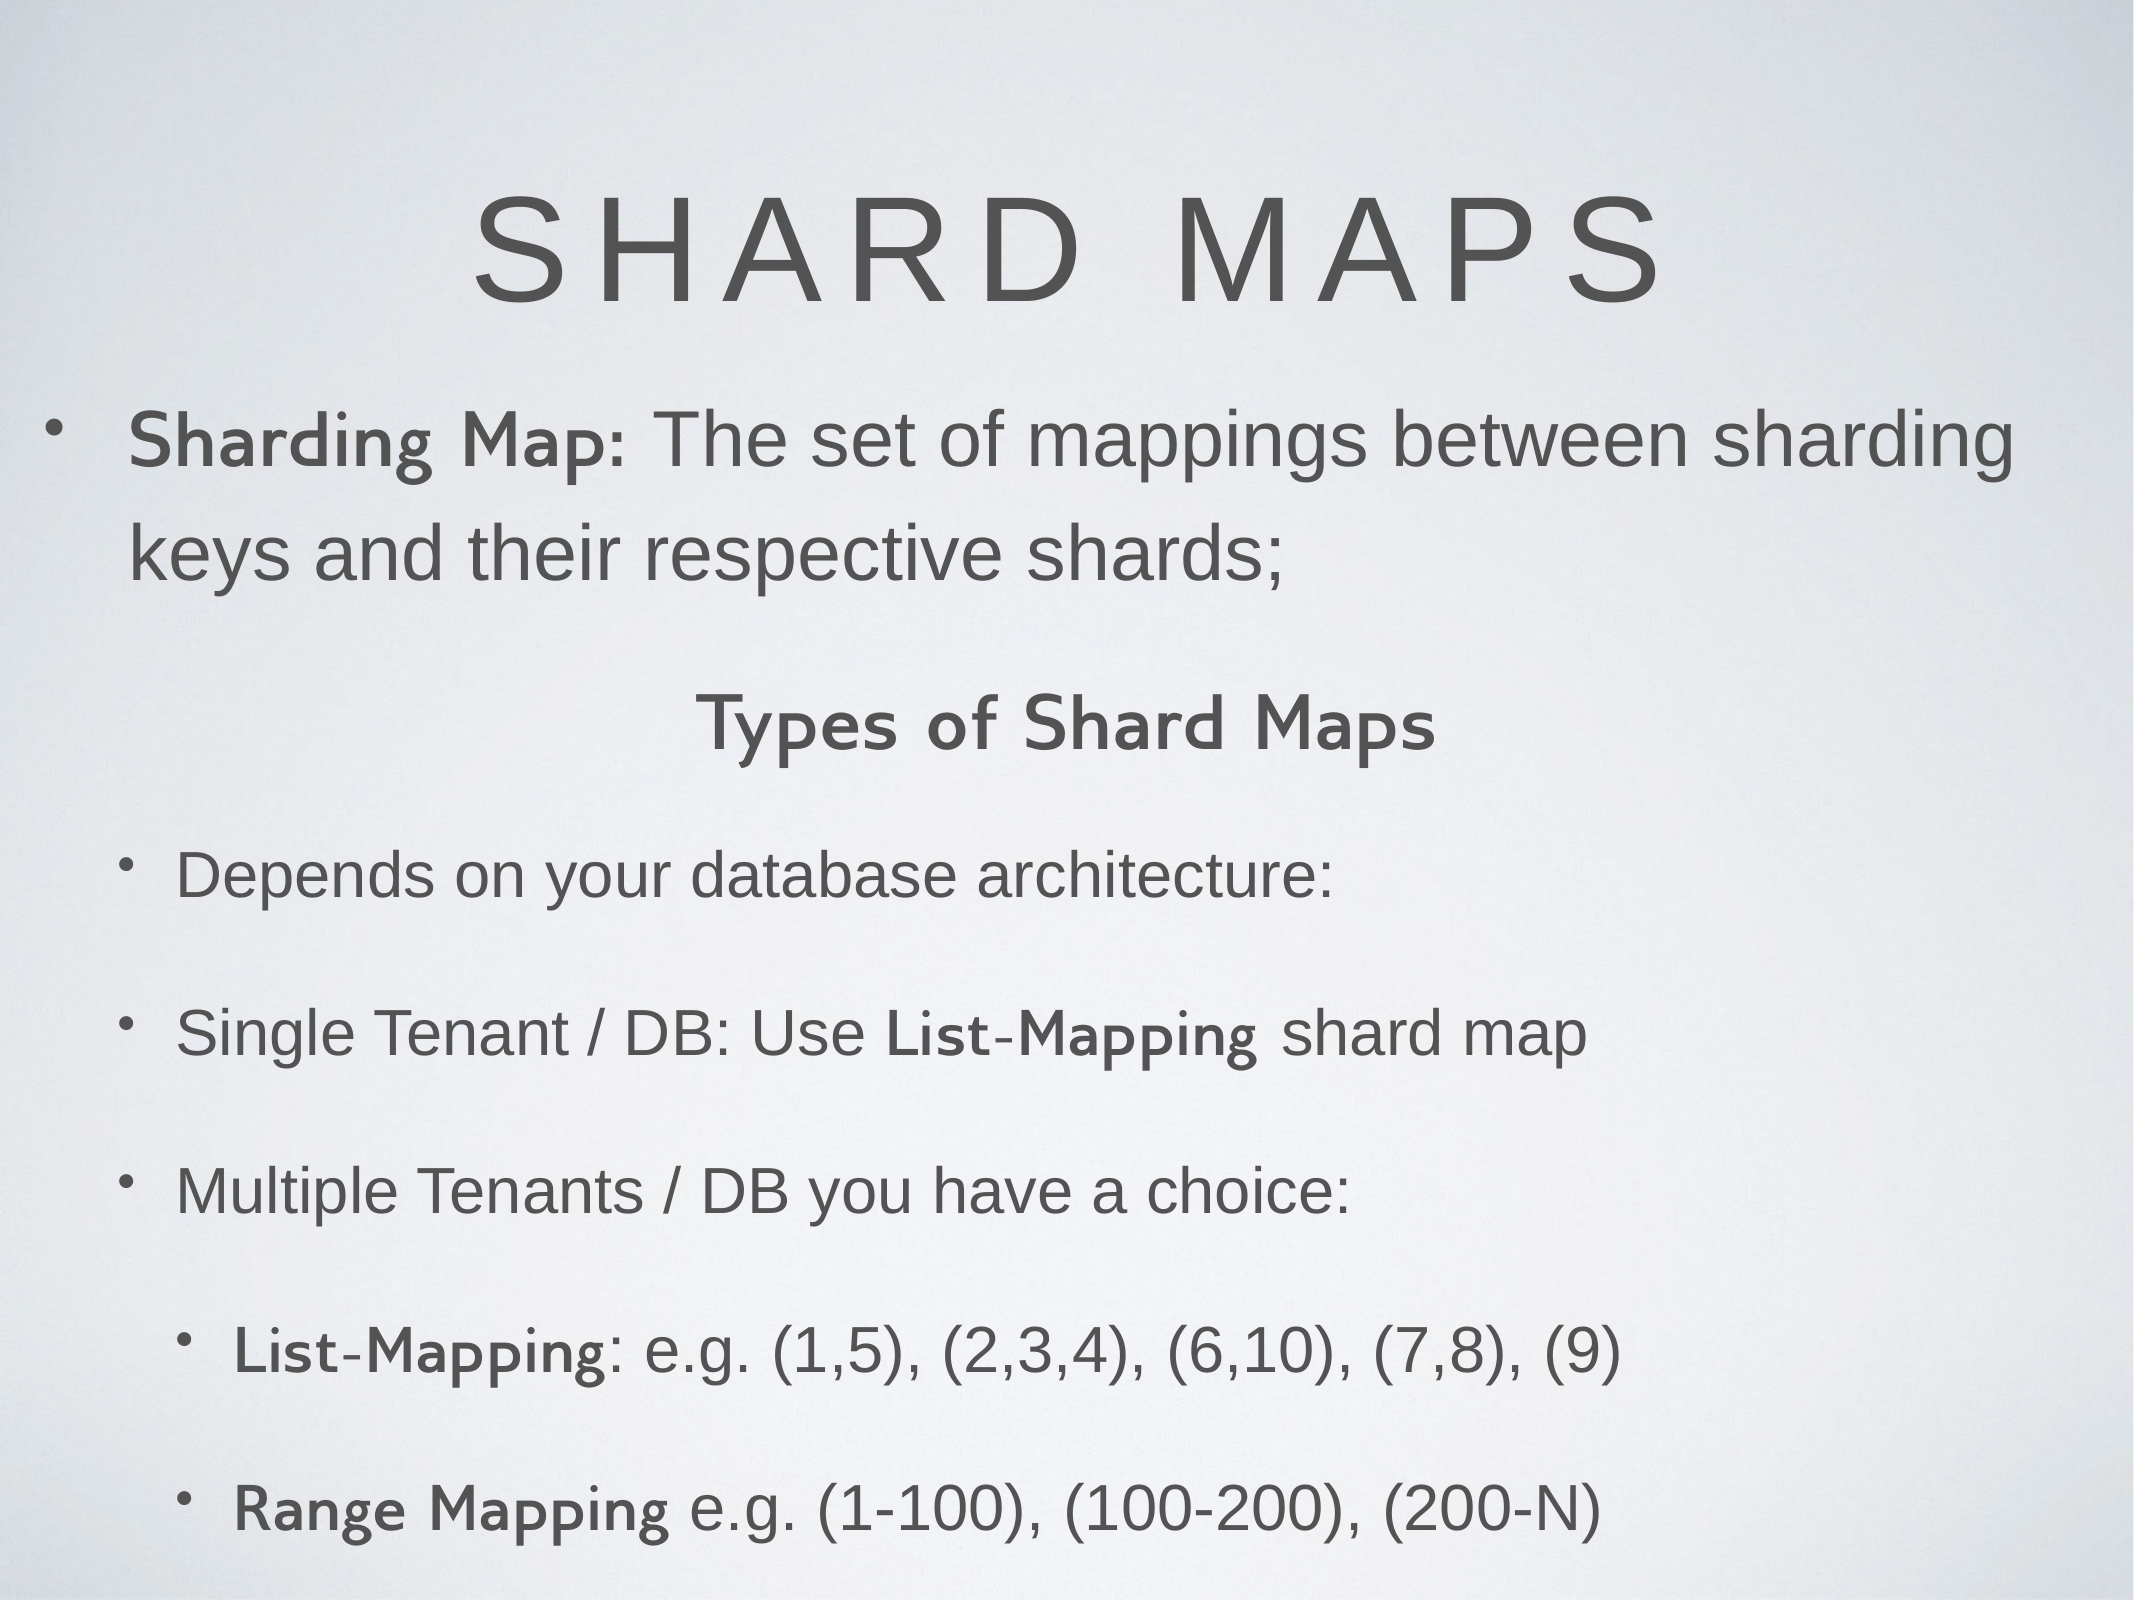

# Shard Maps
Sharding Map: The set of mappings between sharding keys and their respective shards;
Types of Shard Maps
Depends on your database architecture:
Single Tenant / DB: Use List-Mapping shard map
Multiple Tenants / DB you have a choice:
List-Mapping: e.g. (1,5), (2,3,4), (6,10), (7,8), (9)
Range Mapping e.g. (1-100), (100-200), (200-N)